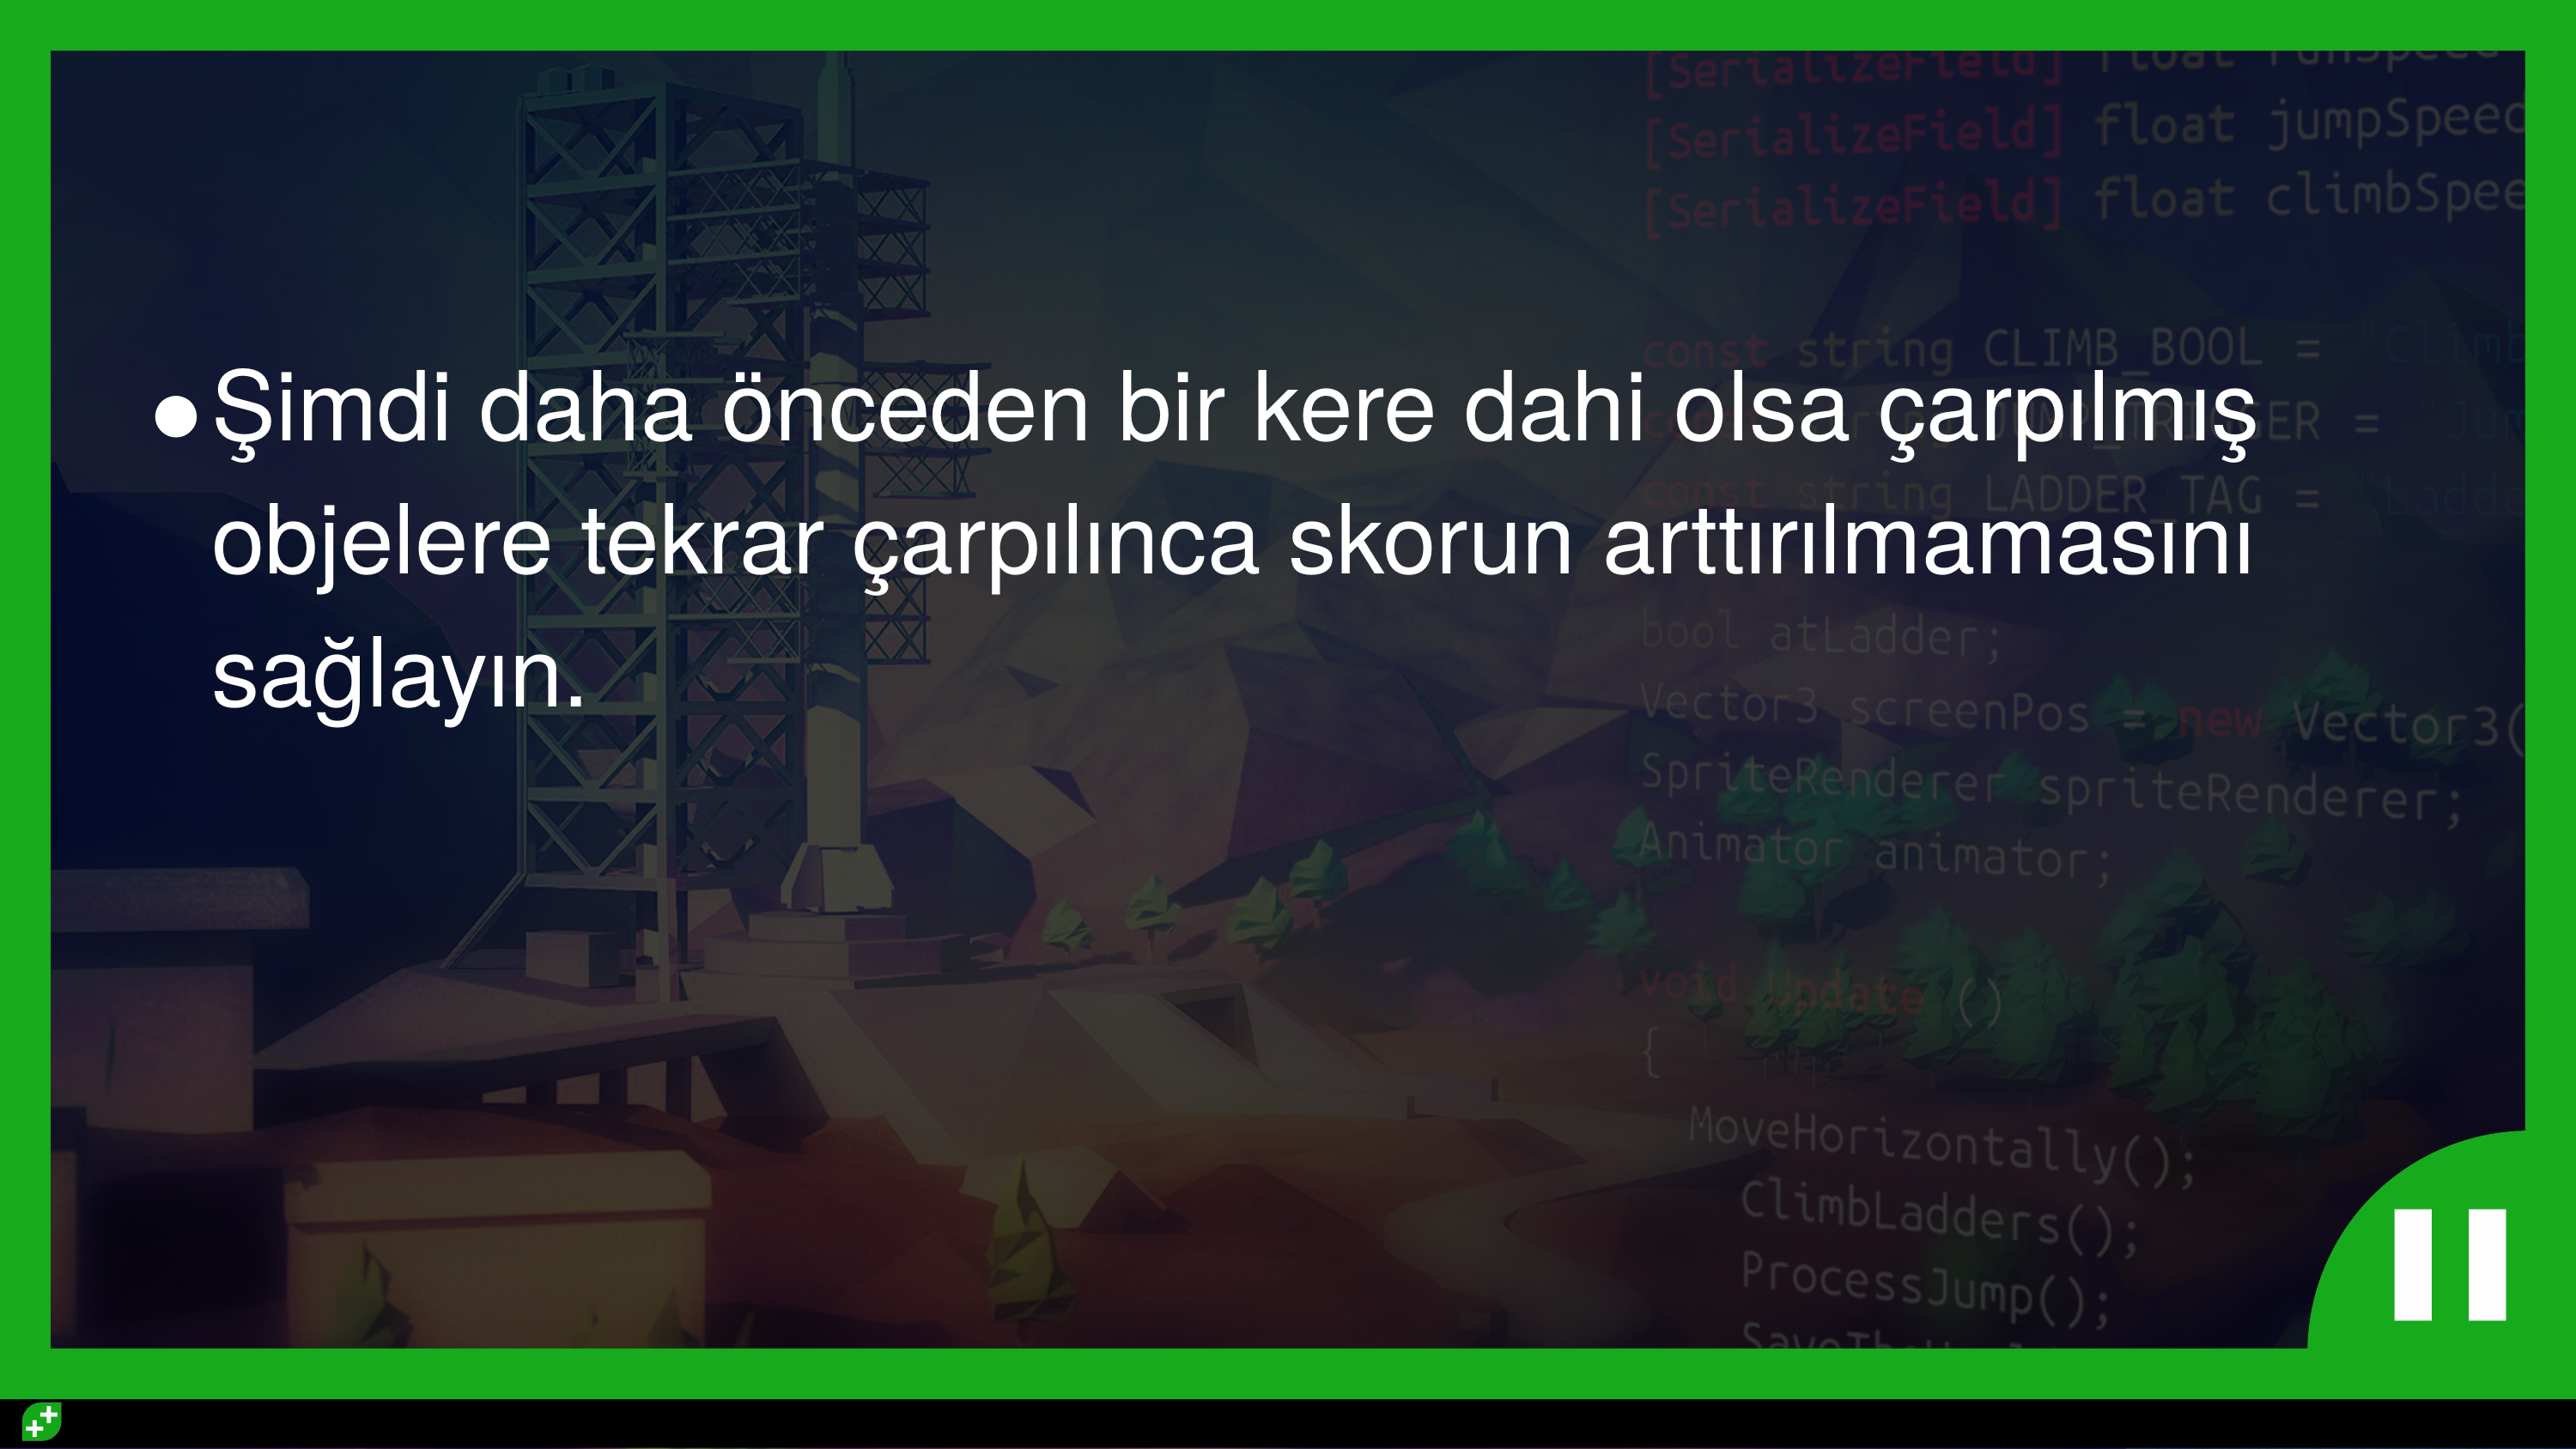

#
Şimdi daha önceden bir kere dahi olsa çarpılmış objelere tekrar çarpılınca skorun arttırılmamasını sağlayın.